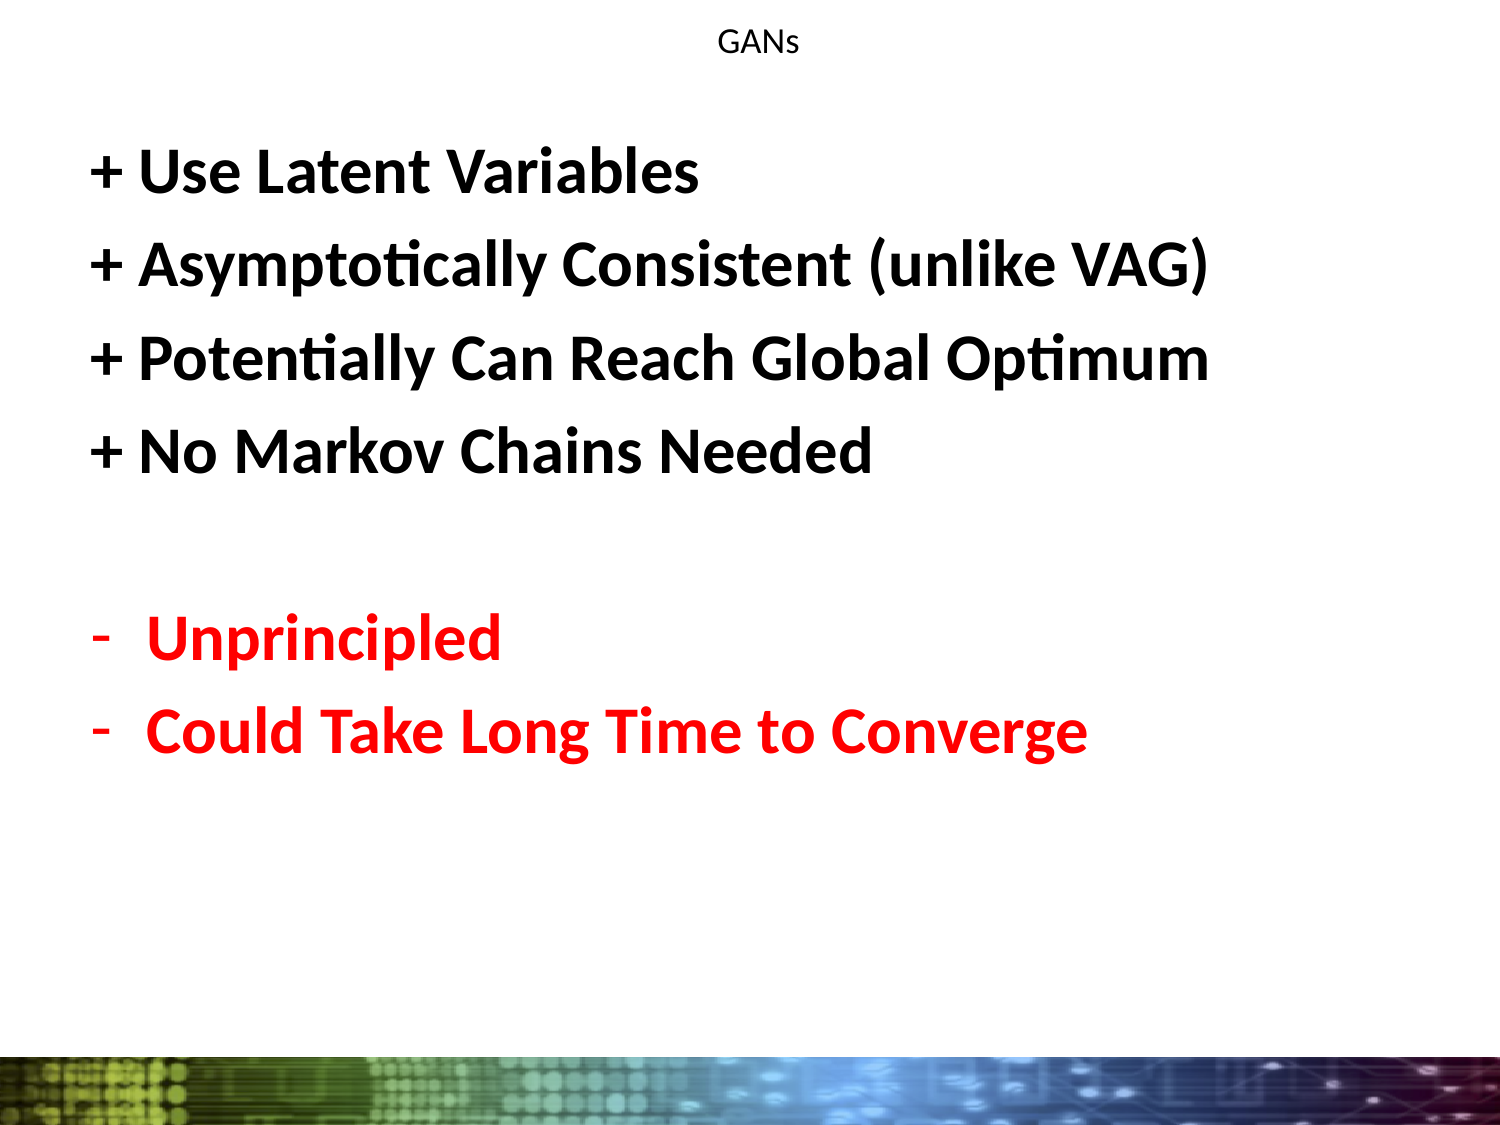

# GANs
+ Use Latent Variables
+ Asymptotically Consistent (unlike VAG)
+ Potentially Can Reach Global Optimum
+ No Markov Chains Needed

Unprincipled
Could Take Long Time to Converge